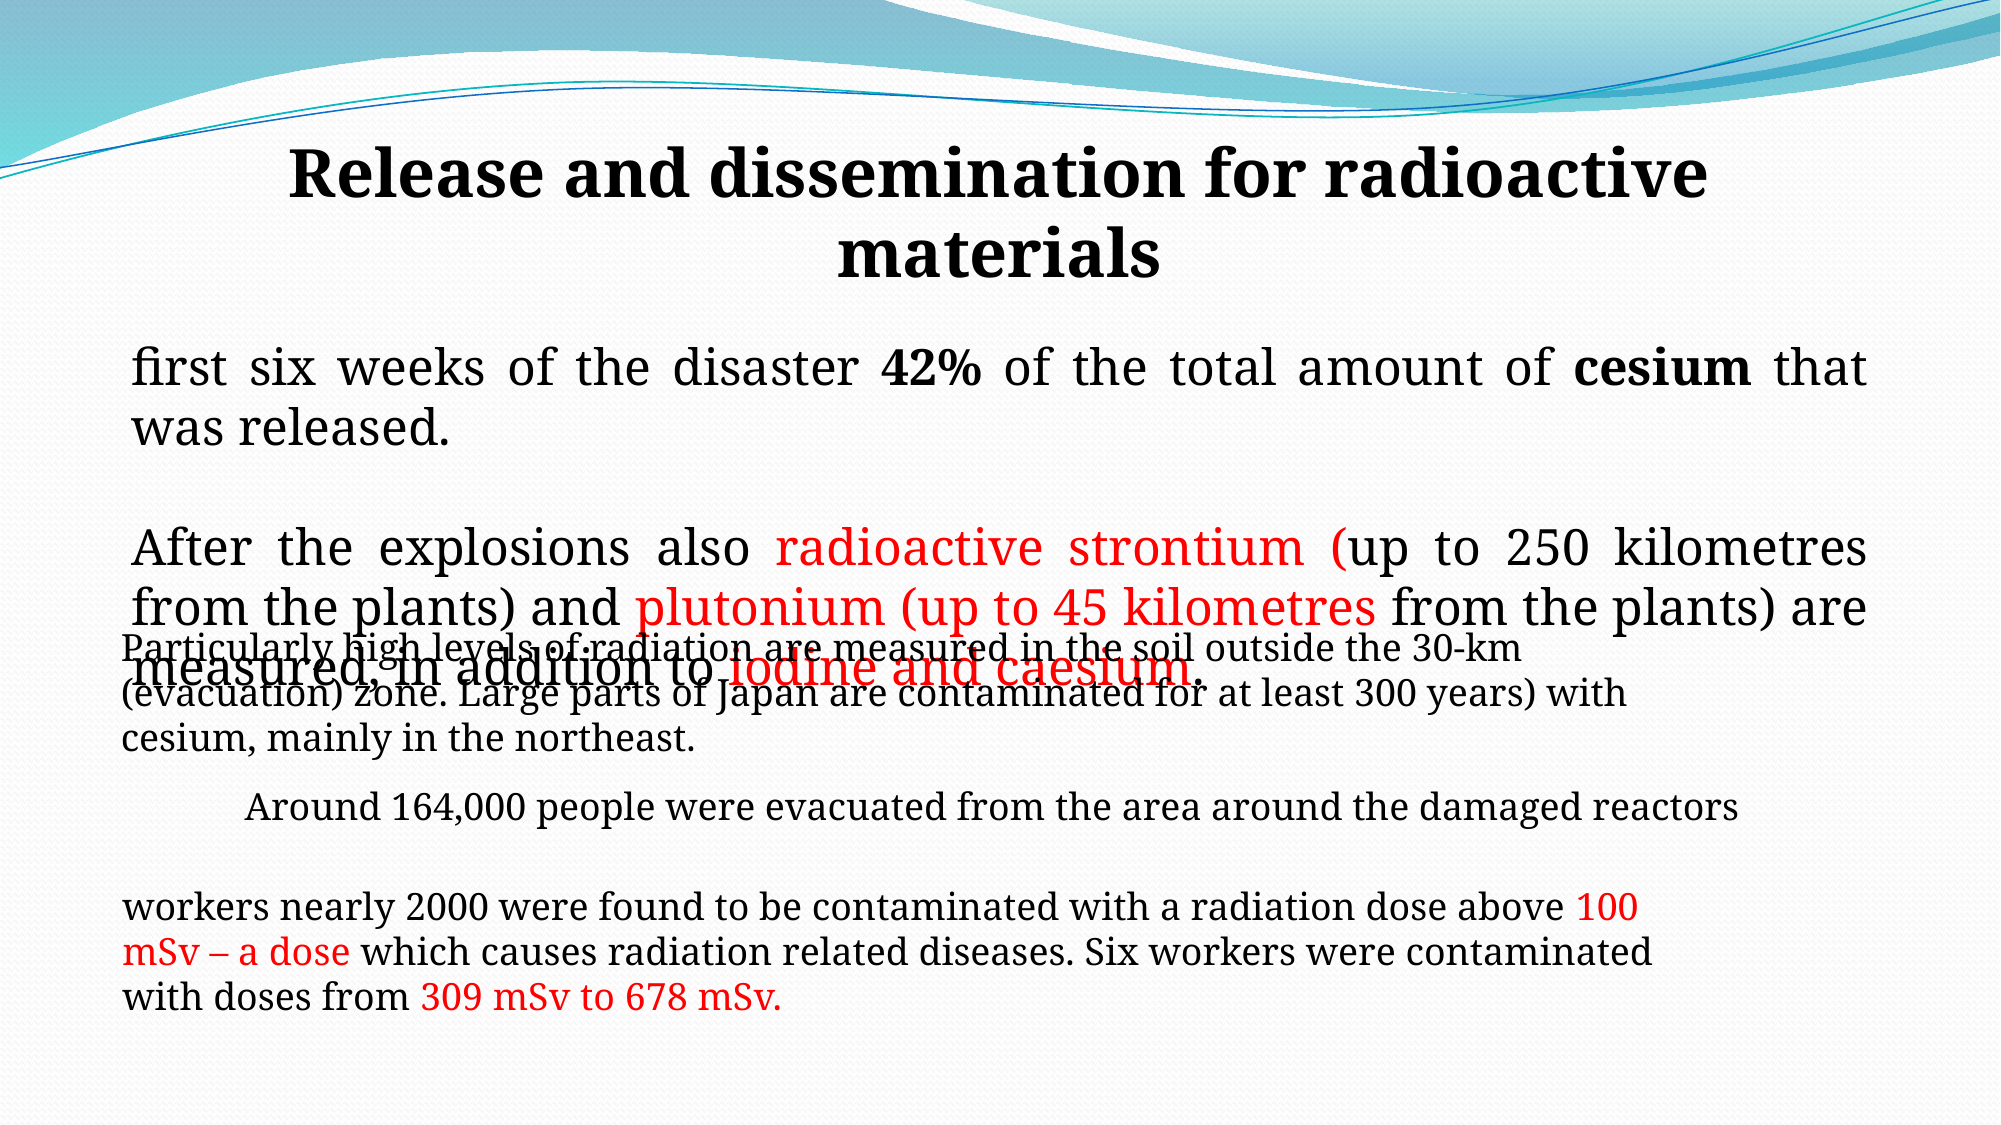

Release and dissemination for radioactive materials

first six weeks of the disaster 42% of the total amount of cesium that was released.

After the explosions also radioactive strontium (up to 250 kilometres from the plants) and plutonium (up to 45 kilometres from the plants) are measured, in addition to iodine and caesium.

Particularly high levels of radiation are measured in the soil outside the 30-km (evacuation) zone. Large parts of Japan are contaminated for at least 300 years) with cesium, mainly in the northeast.
Around 164,000 people were evacuated from the area around the damaged reactors
workers nearly 2000 were found to be contaminated with a radiation dose above 100 mSv – a dose which causes radiation related diseases. Six workers were contaminated with doses from 309 mSv to 678 mSv.